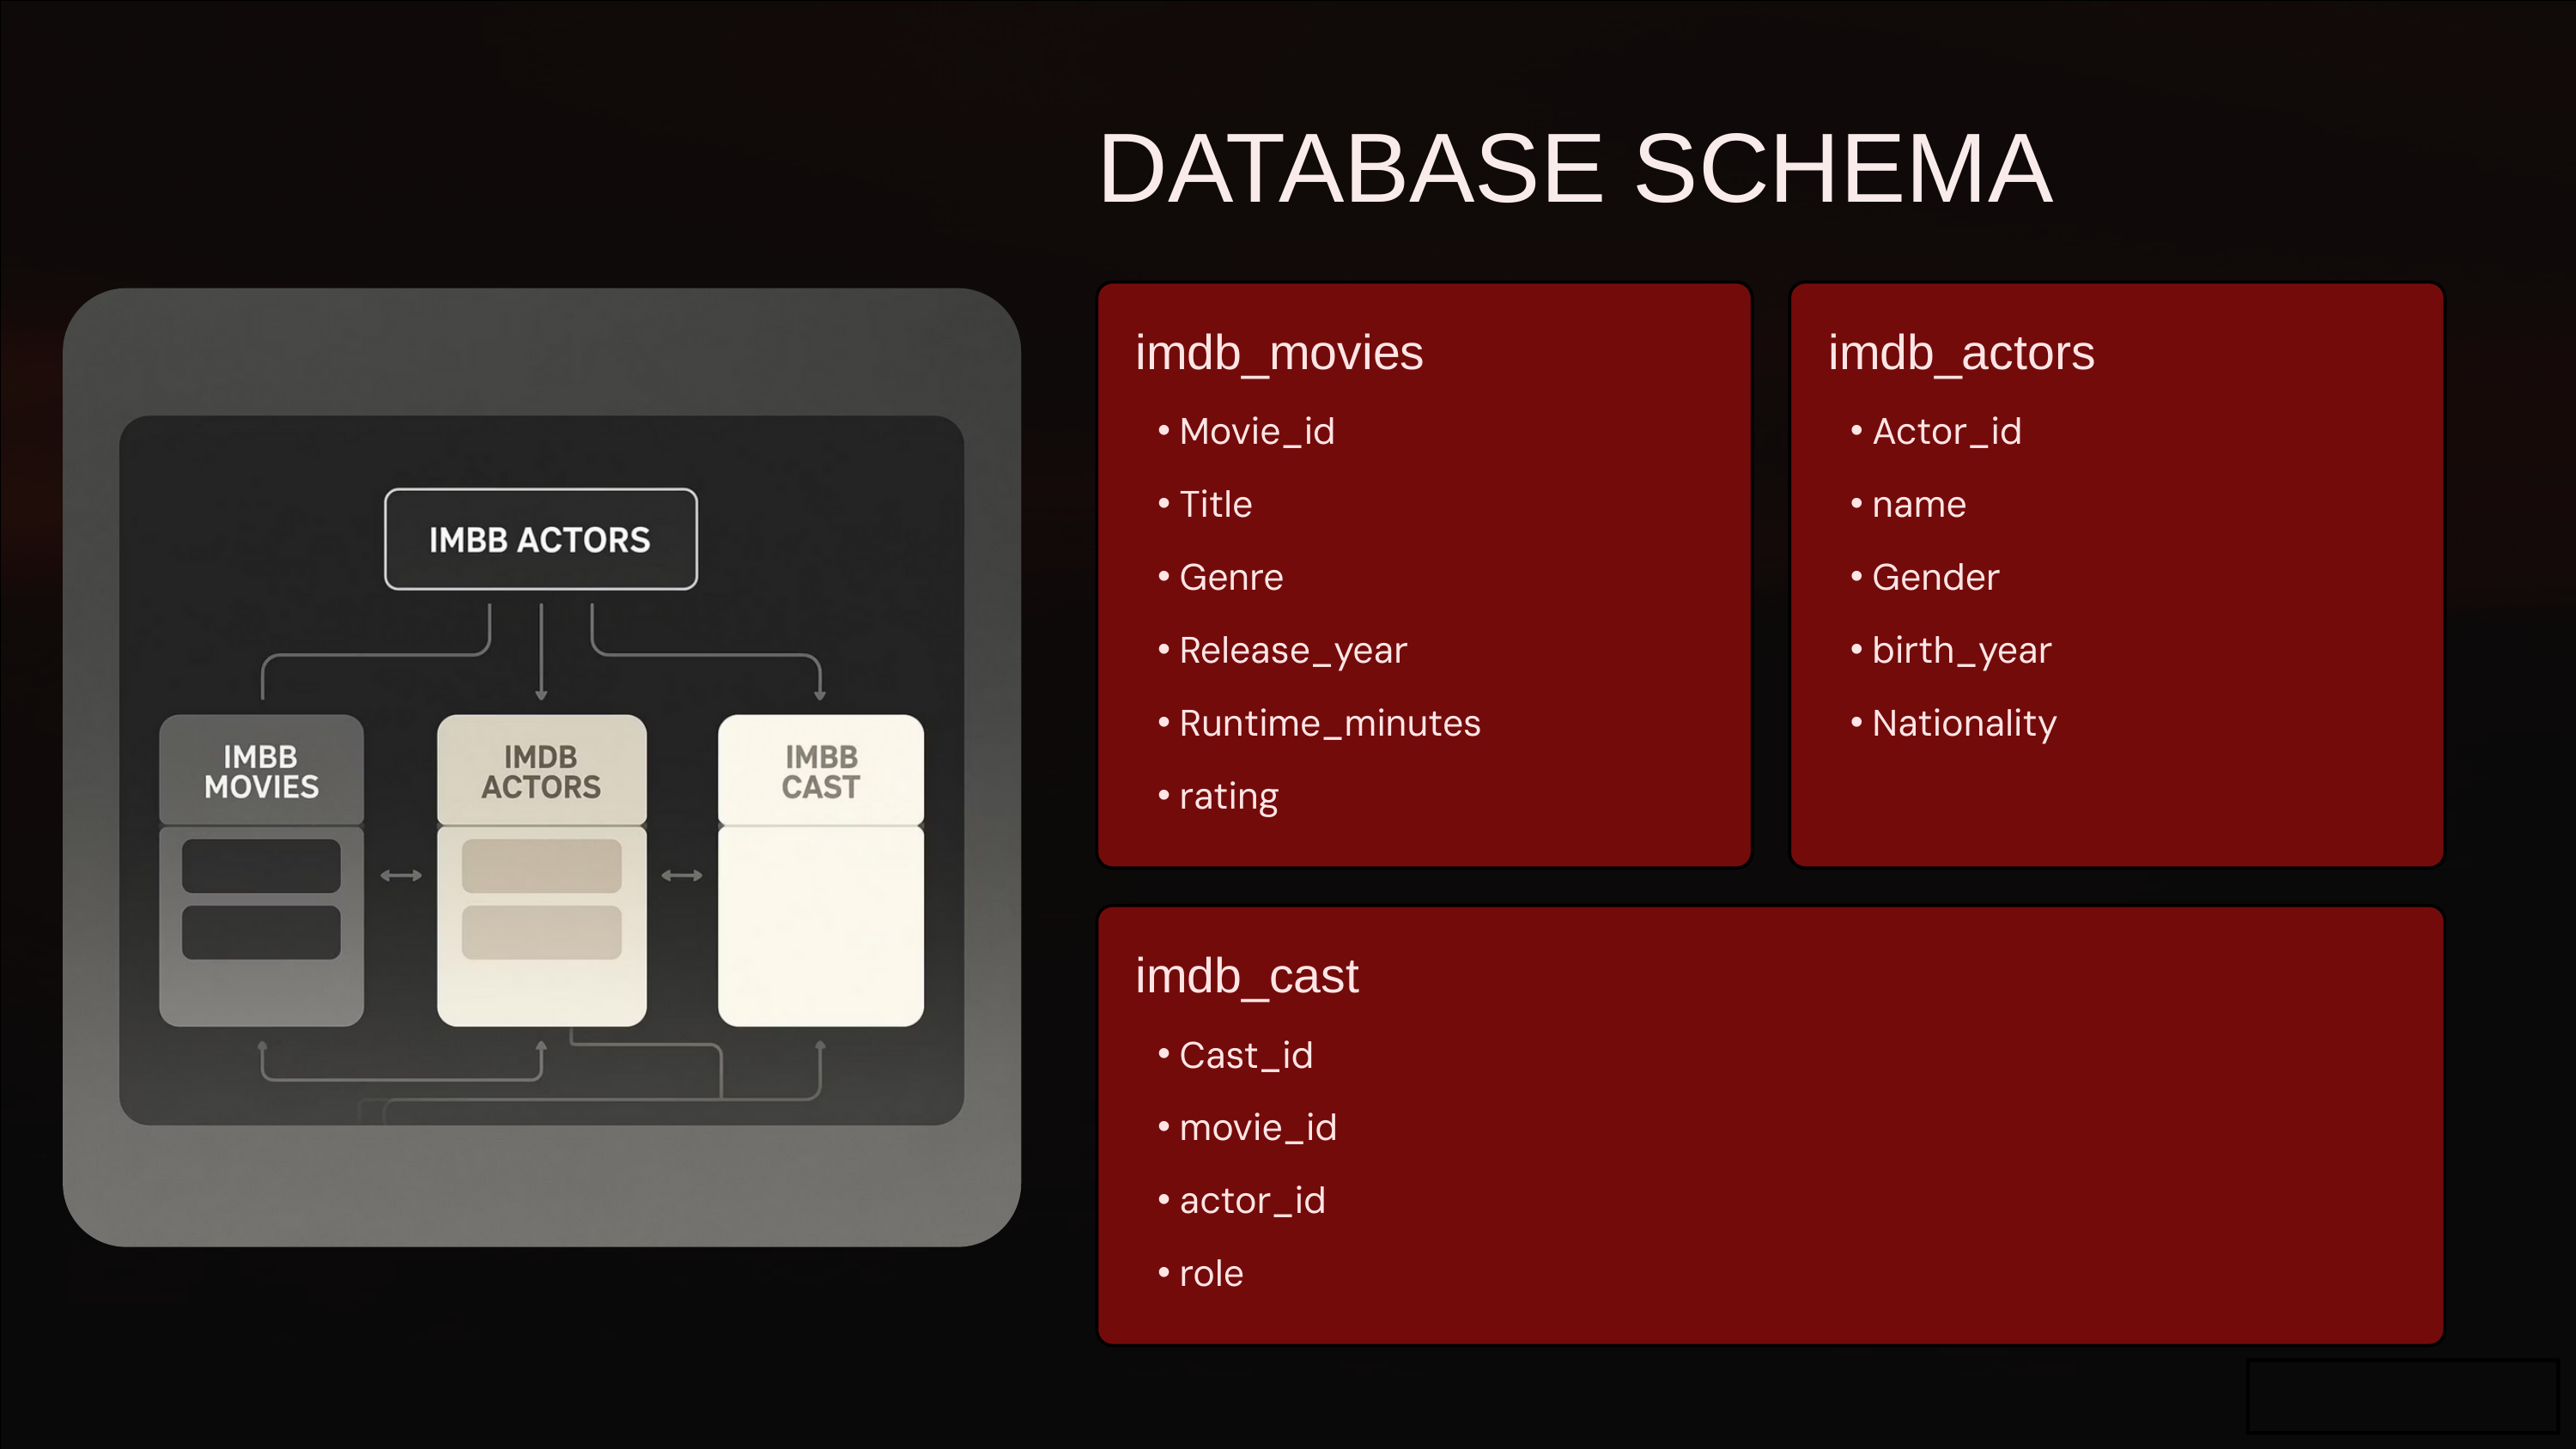

DATABASE SCHEMA

imdb_movies
imdb_actors
Movie_id
Actor_id
Title
name
Genre
Gender
Release_year
birth_year
Runtime_minutes
Nationality
rating

imdb_cast
Cast_id
movie_id
actor_id
role